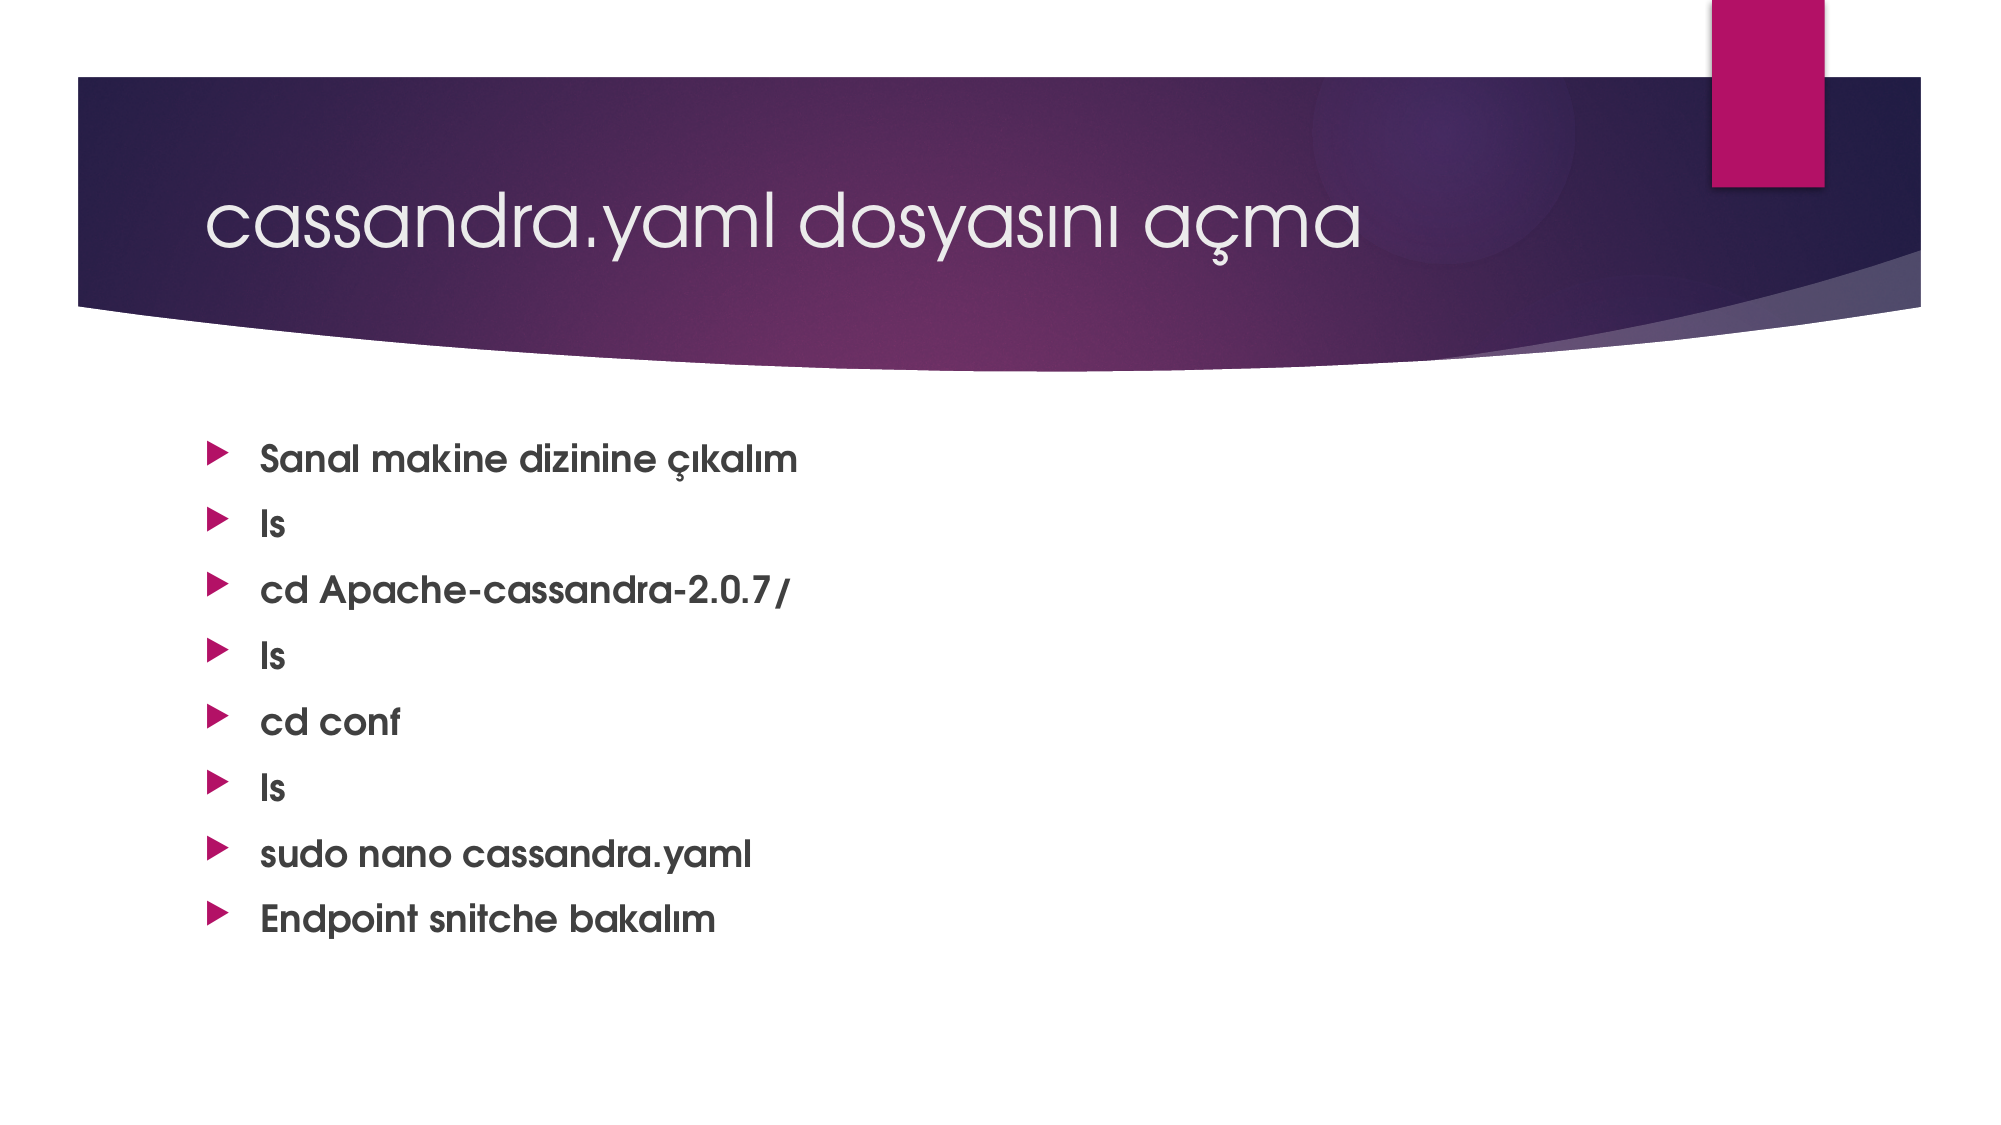

# cassandra.yaml dosyasını açma
Sanal makine dizinine çıkalım
ls
cd Apache-cassandra-2.0.7/
ls
cd conf
ls
sudo nano cassandra.yaml
Endpoint snitche bakalım